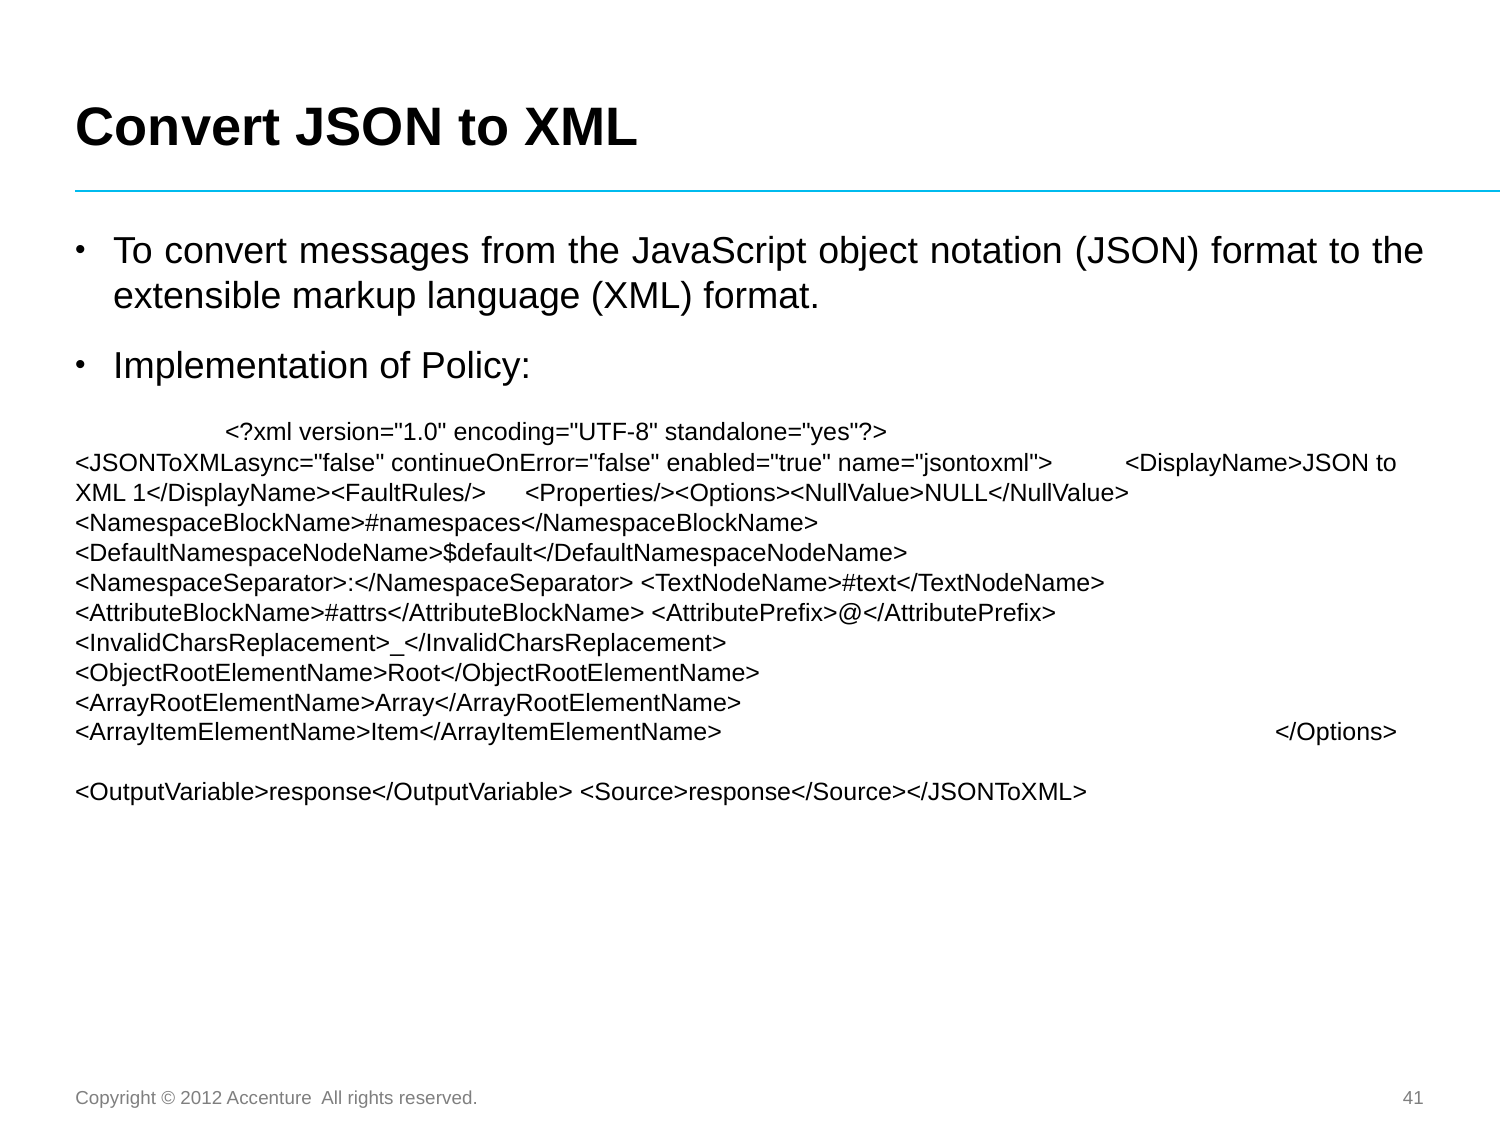

# Convert JSON to XML
To convert messages from the JavaScript object notation (JSON) format to the extensible markup language (XML) format.
Implementation of Policy:
	<?xml version="1.0" encoding="UTF-8" standalone="yes"?>		               	<JSONToXMLasync="false" continueOnError="false" enabled="true" name="jsontoxml">  	<DisplayName>JSON to XML 1</DisplayName><FaultRules/> 	<Properties/><Options><NullValue>NULL</NullValue> 	<NamespaceBlockName>#namespaces</NamespaceBlockName> 	<DefaultNamespaceNodeName>$default</DefaultNamespaceNodeName> 	<NamespaceSeparator>:</NamespaceSeparator> <TextNodeName>#text</TextNodeName> 	<AttributeBlockName>#attrs</AttributeBlockName> <AttributePrefix>@</AttributePrefix> 	<InvalidCharsReplacement>_</InvalidCharsReplacement> 	<ObjectRootElementName>Root</ObjectRootElementName> 	<ArrayRootElementName>Array</ArrayRootElementName> 	<ArrayItemElementName>Item</ArrayItemElementName>			                  	</Options>					          	<OutputVariable>response</OutputVariable> <Source>response</Source></JSONToXML>